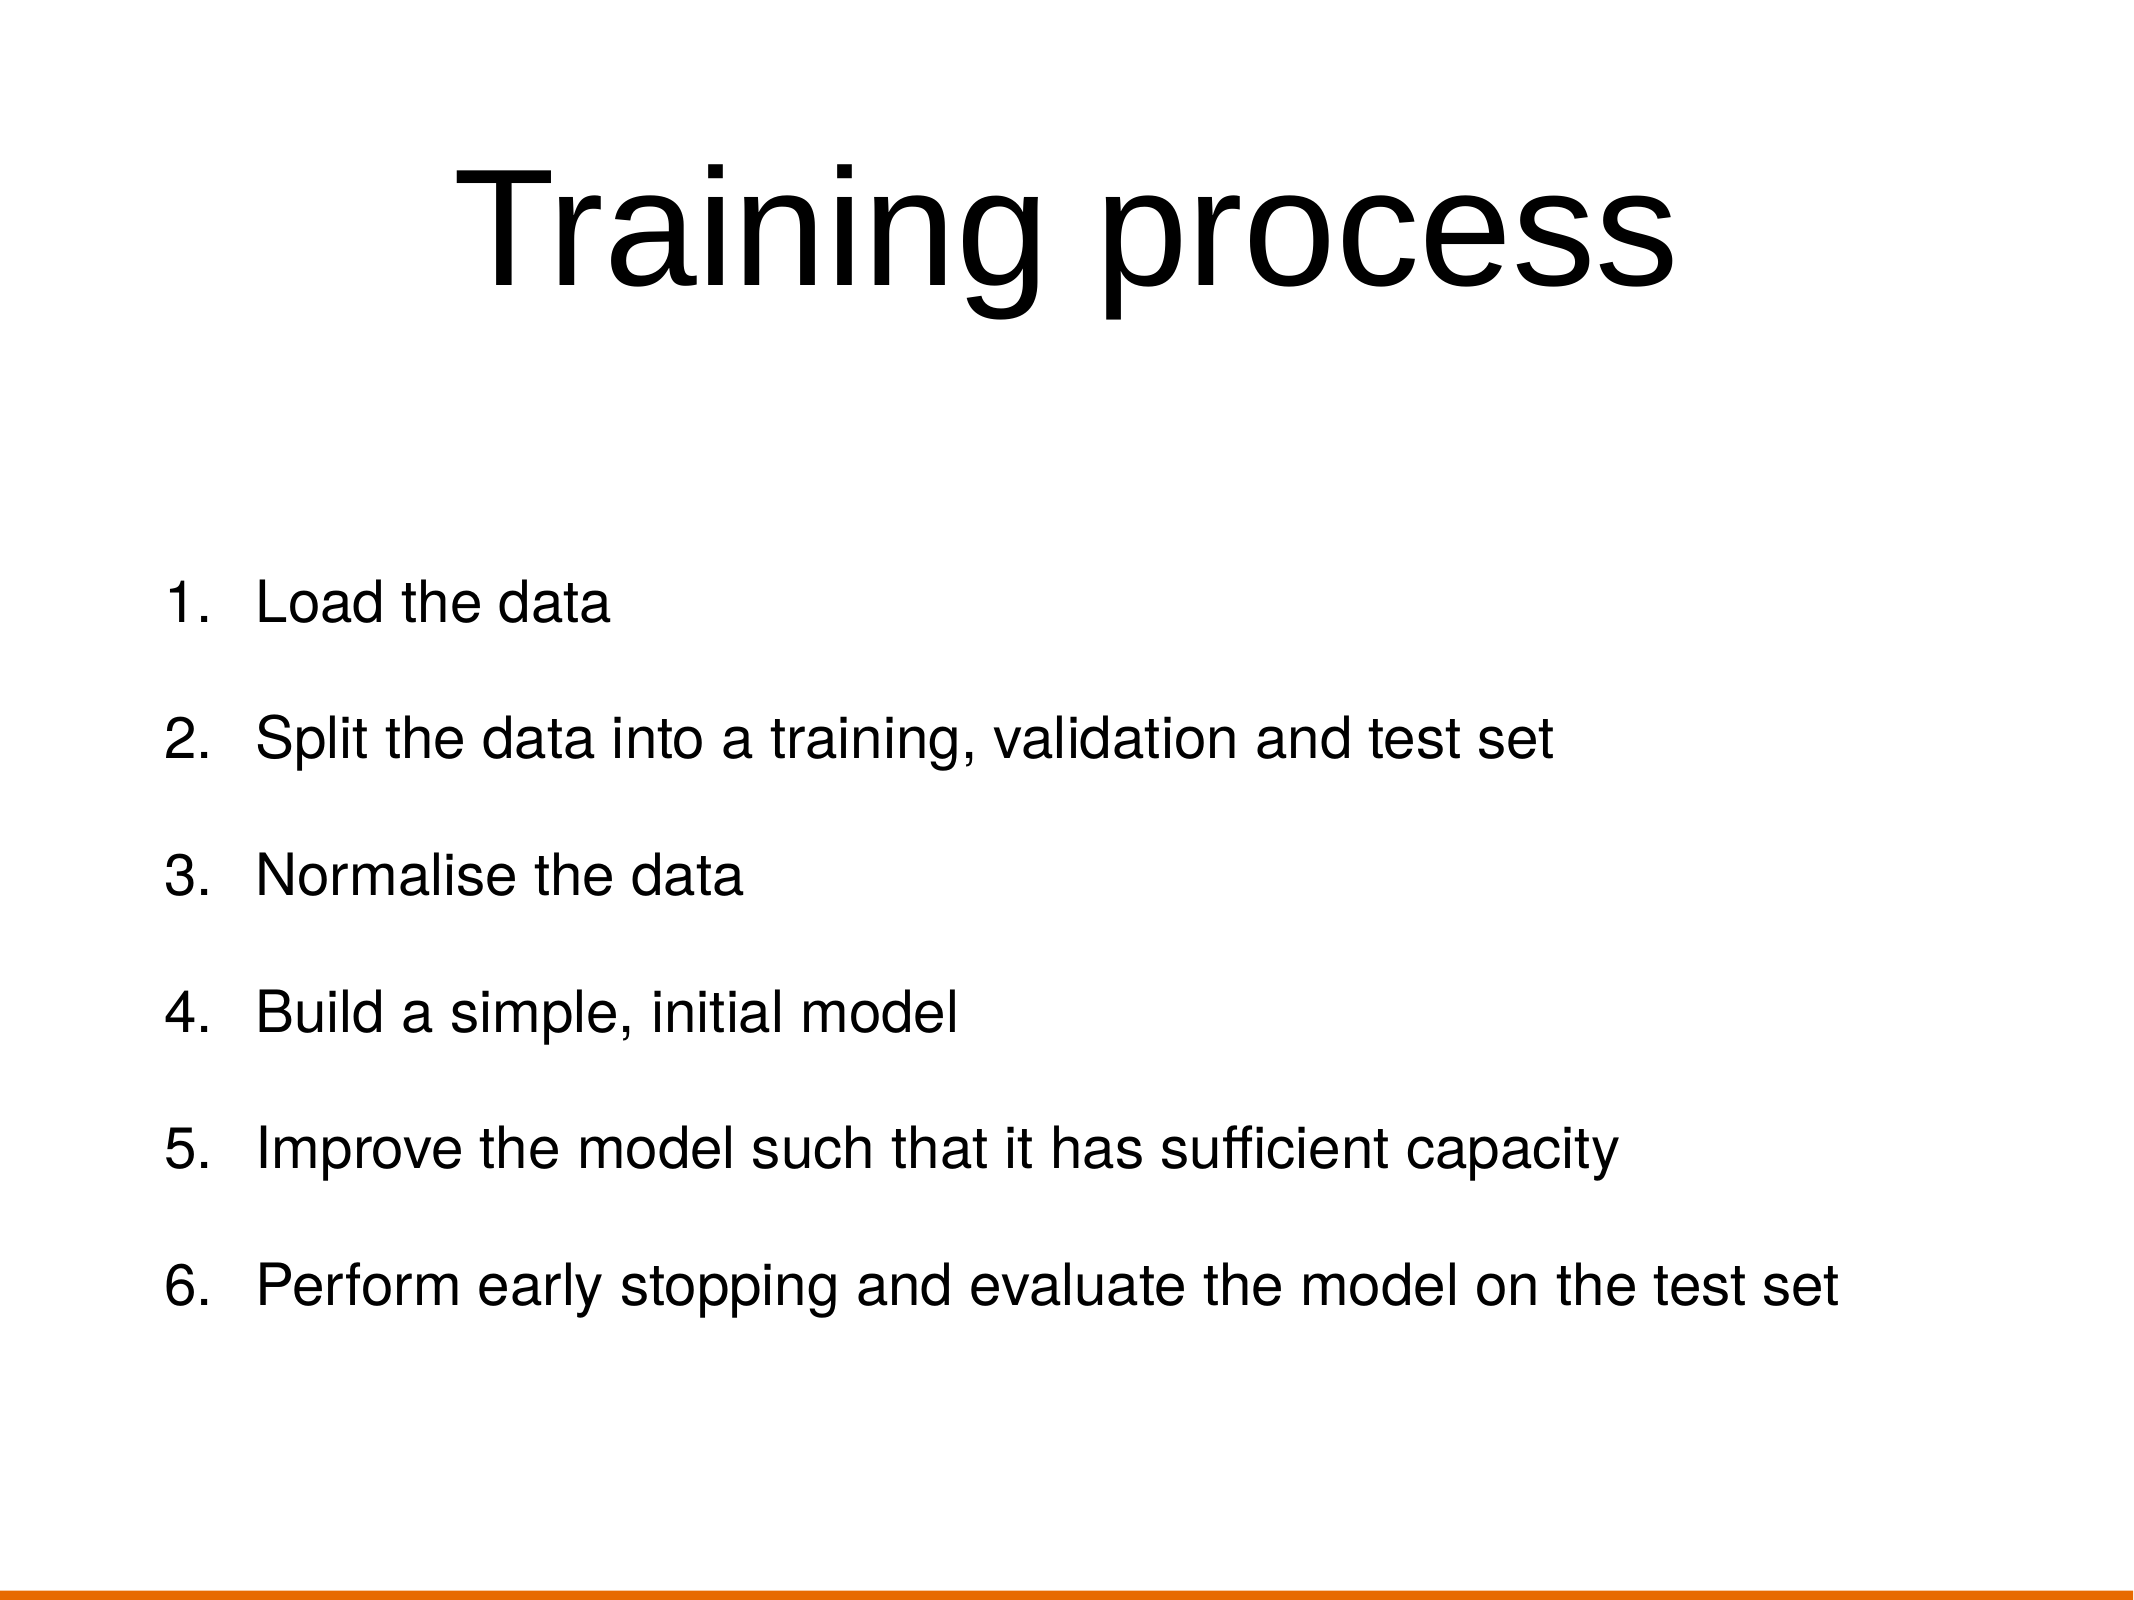

# Training process
Load the data
Split the data into a training, validation and test set
Normalise the data
Build a simple, initial model
Improve the model such that it has sufficient capacity
Perform early stopping and evaluate the model on the test set